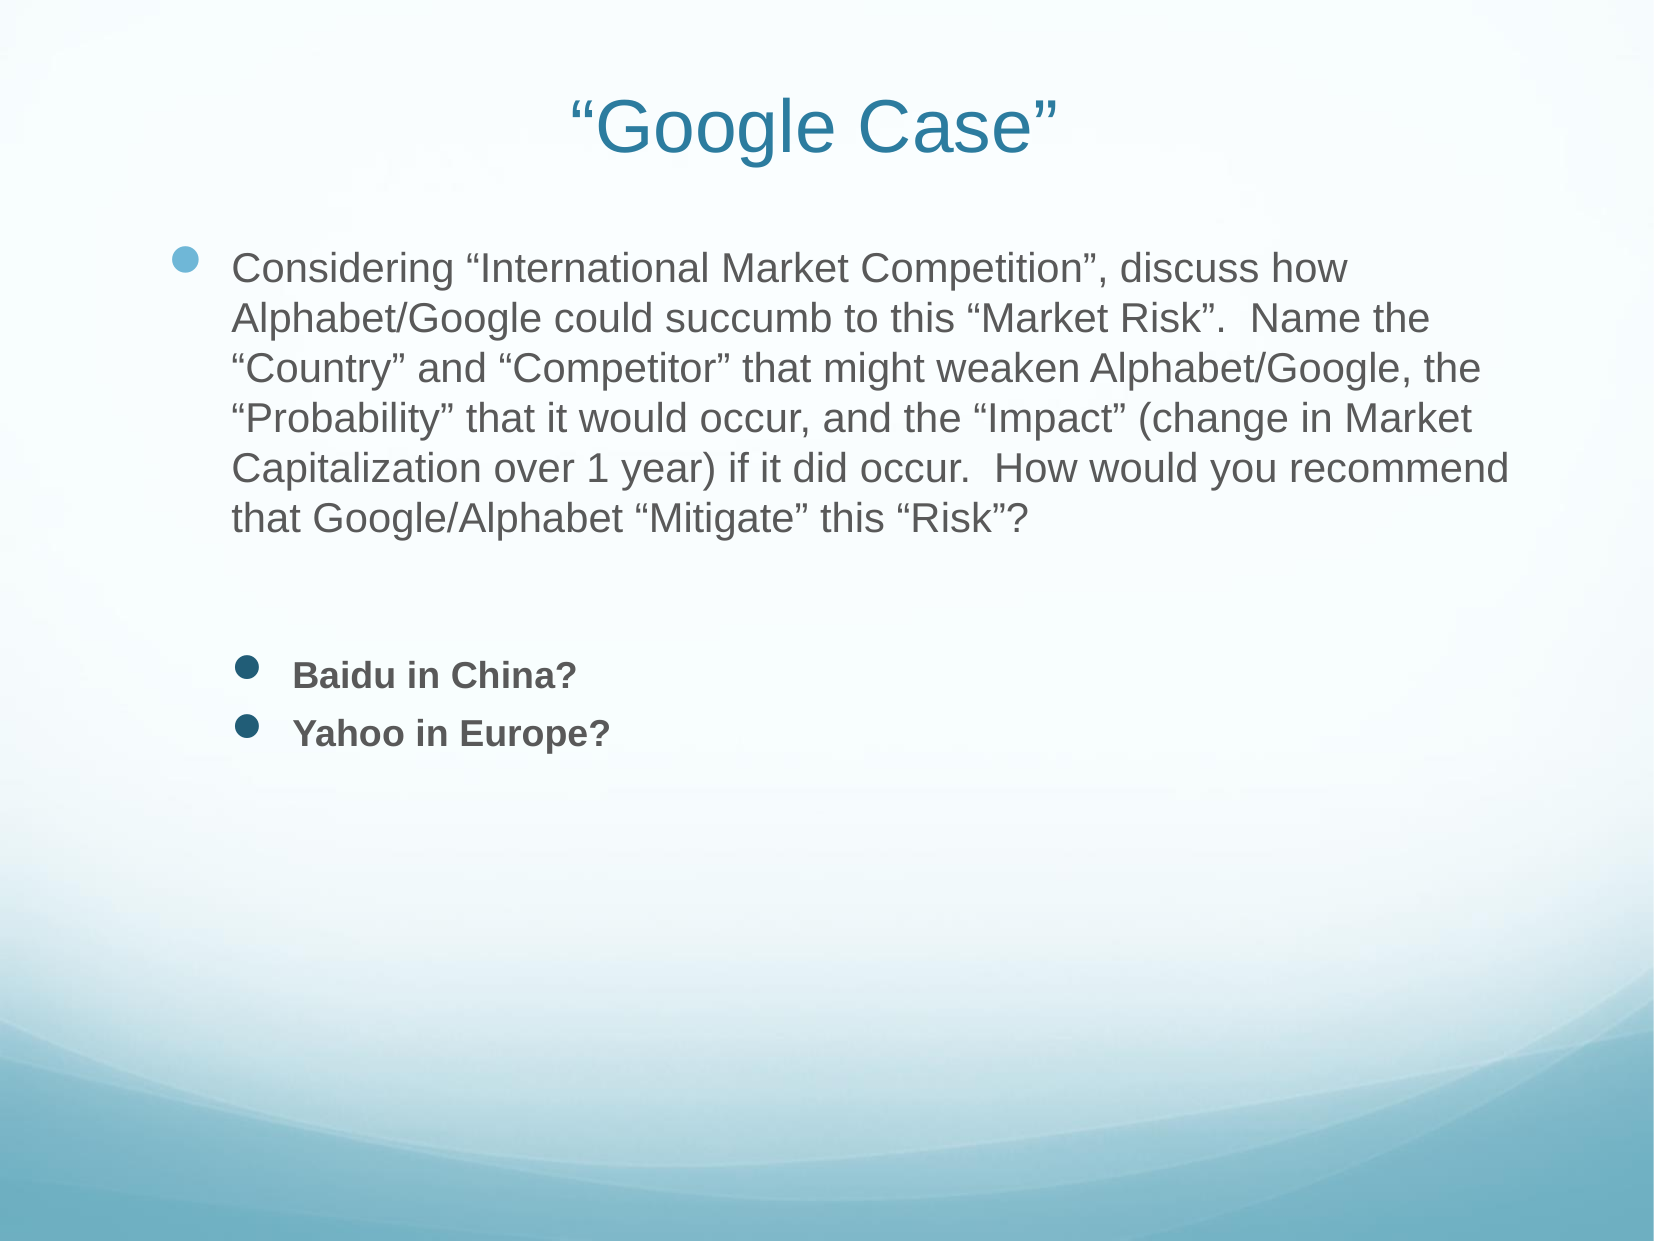

# “Google Case”
Considering “International Market Competition”, discuss how Alphabet/Google could succumb to this “Market Risk”.  Name the “Country” and “Competitor” that might weaken Alphabet/Google, the “Probability” that it would occur, and the “Impact” (change in Market Capitalization over 1 year) if it did occur.  How would you recommend that Google/Alphabet “Mitigate” this “Risk”?

Baidu in China?
Yahoo in Europe?